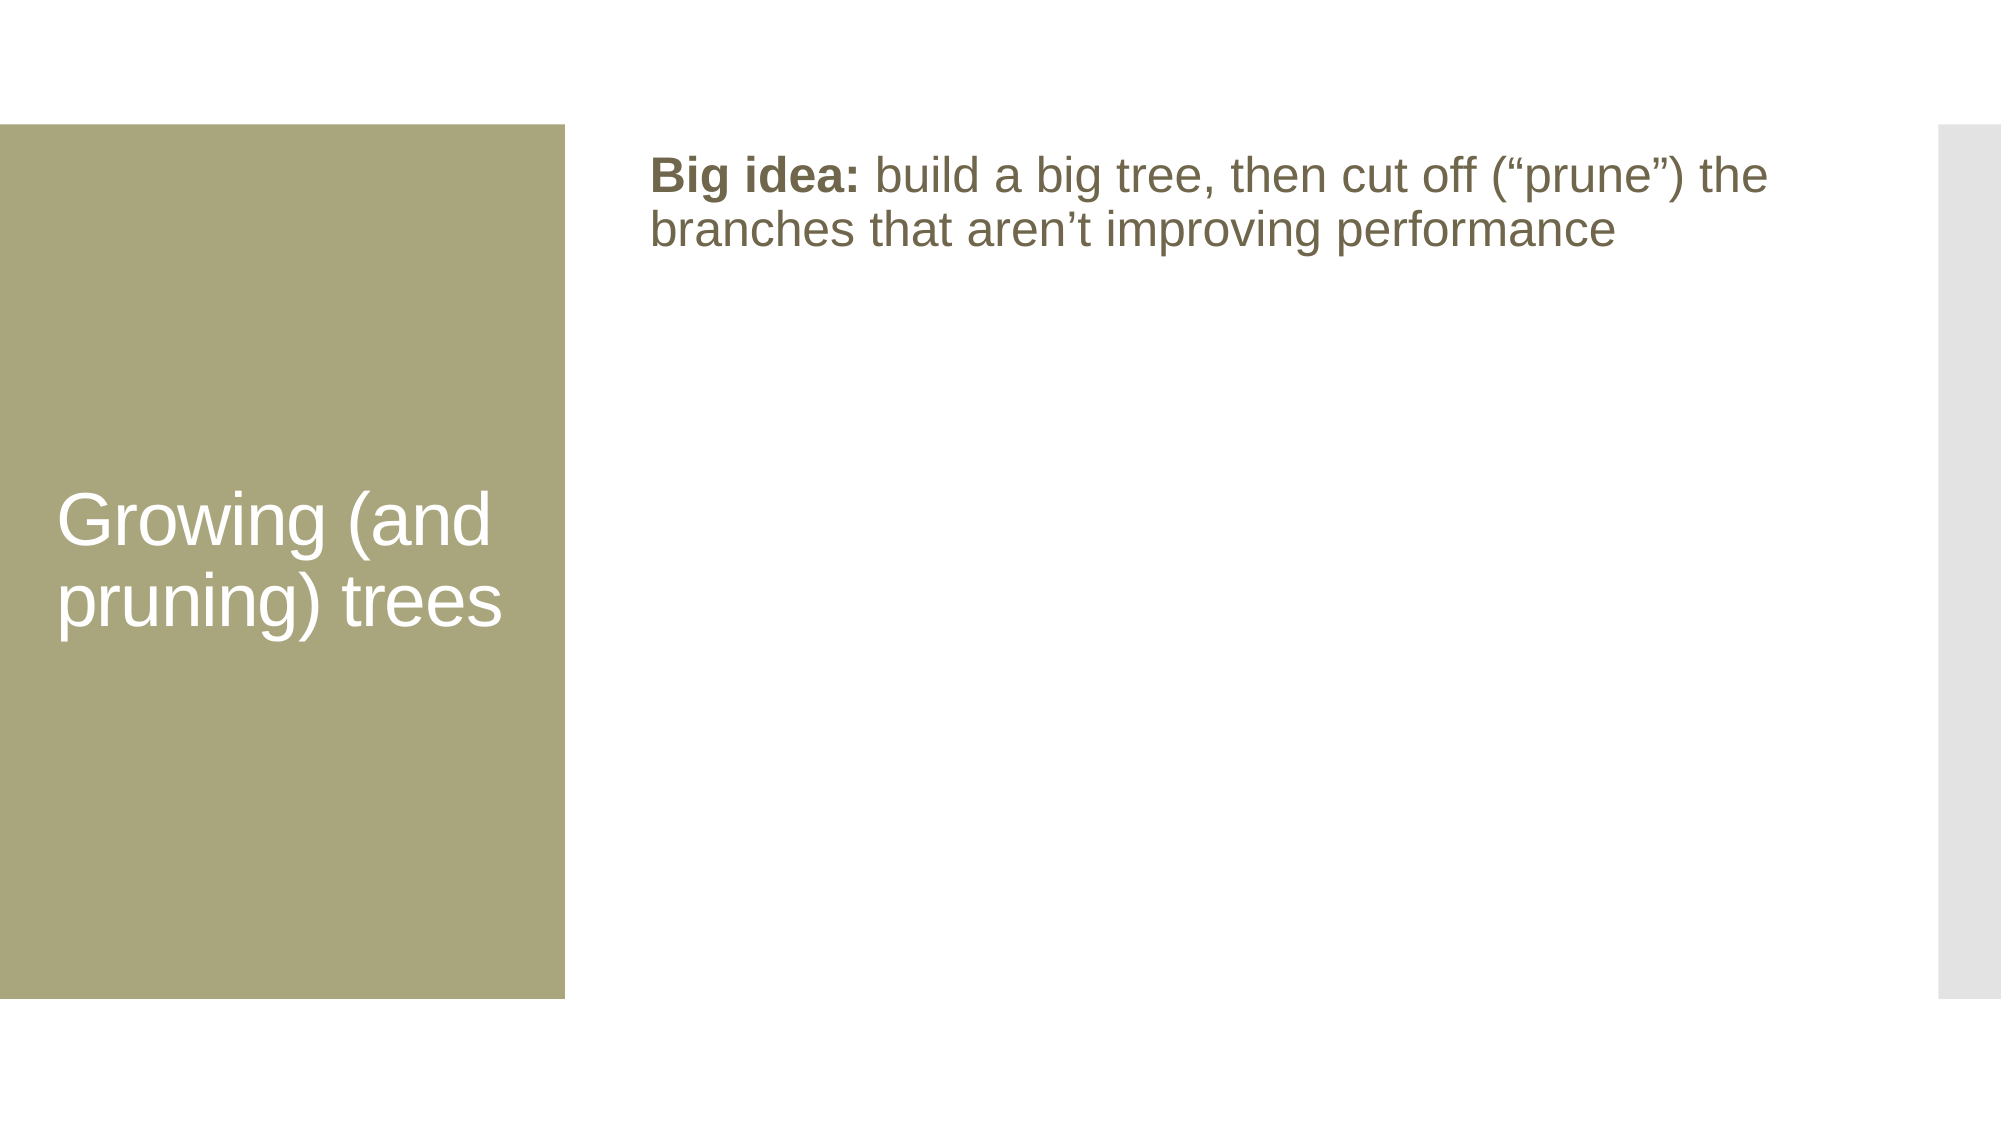

Big idea: build a big tree, then cut off (“prune”) the branches that aren’t improving performance
# Growing (and pruning) trees